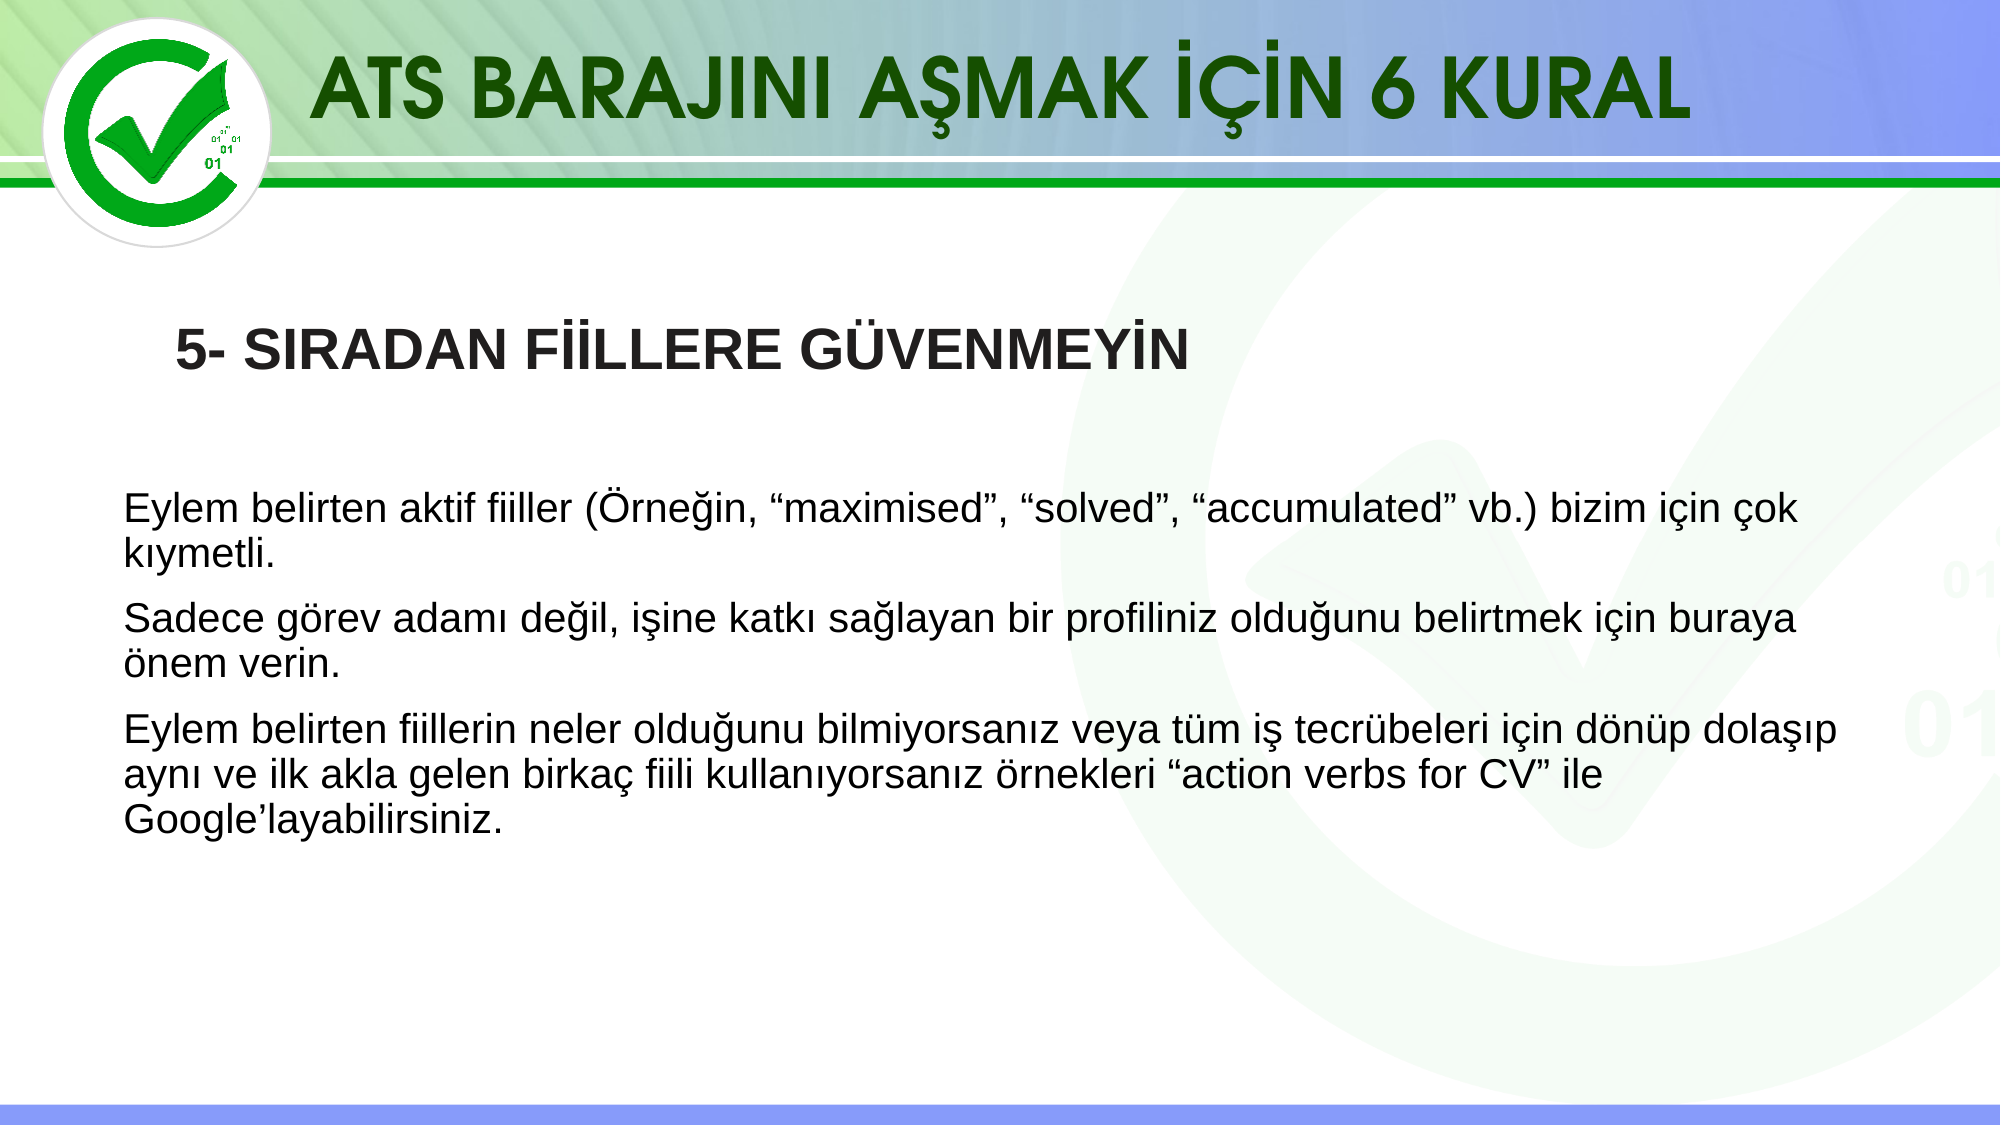

ATS BARAJINI AŞMAK İÇİN 6 KURAL

5- SIRADAN FİİLLERE GÜVENMEYİN

Eylem belirten aktif fiiller (Örneğin, “maximised”, “solved”, “accumulated” vb.) bizim için çok kıymetli.
Sadece görev adamı değil, işine katkı sağlayan bir profiliniz olduğunu belirtmek için buraya önem verin.
Eylem belirten fiillerin neler olduğunu bilmiyorsanız veya tüm iş tecrübeleri için dönüp dolaşıp aynı ve ilk akla gelen birkaç fiili kullanıyorsanız örnekleri “action verbs for CV” ile Google’layabilirsiniz.